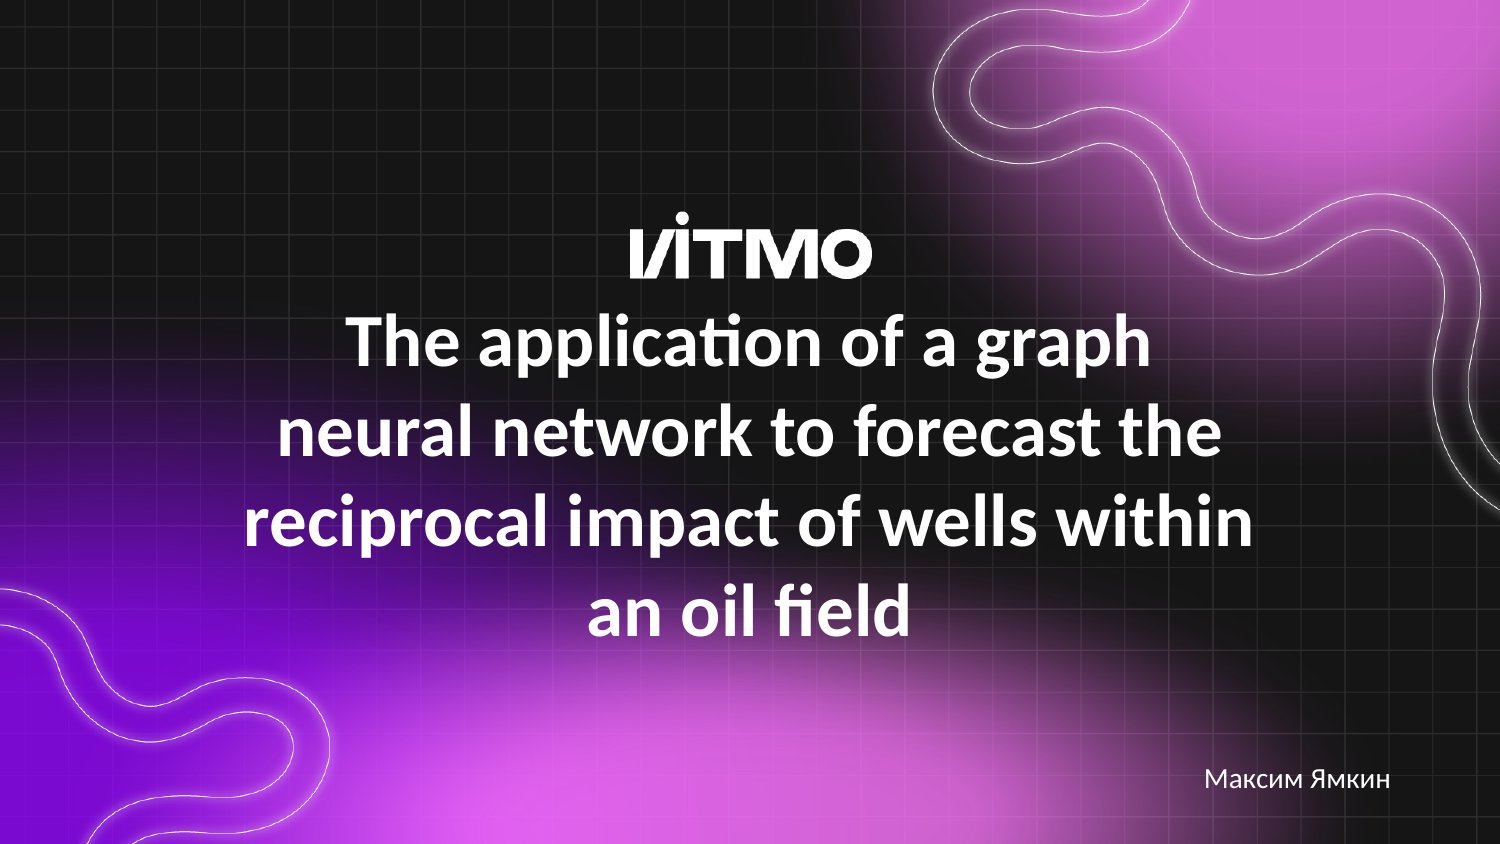

# The application of a graph neural network to forecast the reciprocal impact of wells within an oil field
Максим Ямкин